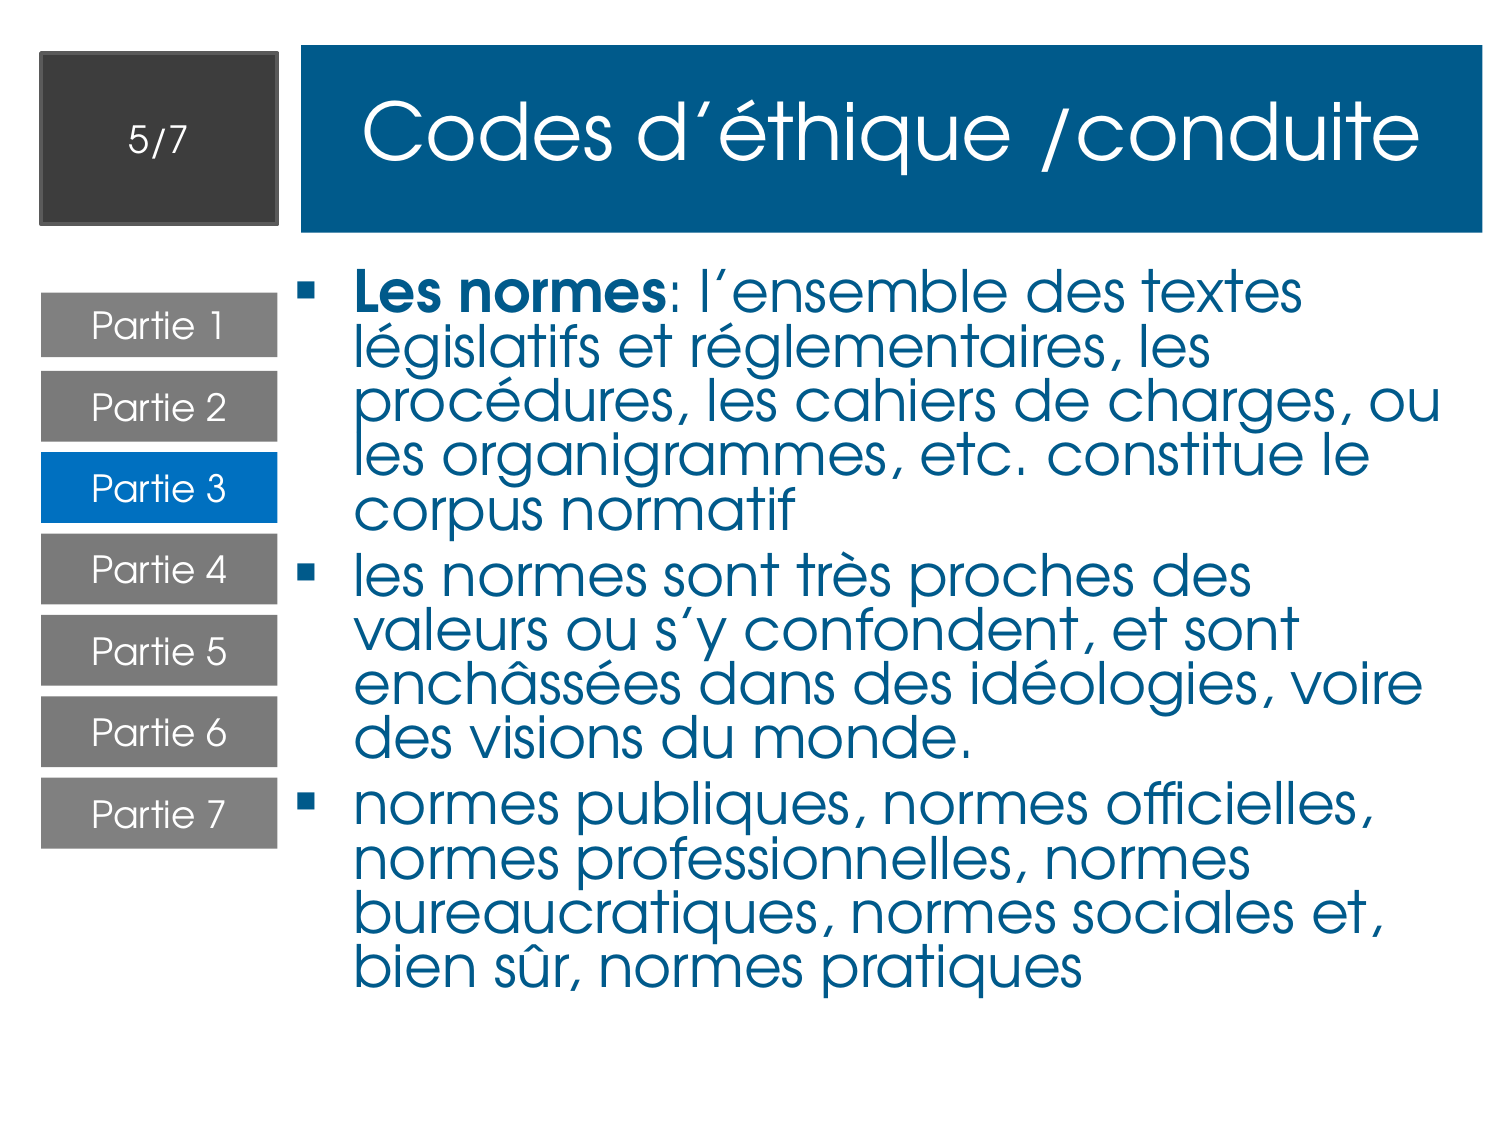

# Codes d’éthique /conduite
5/7
Les normes: l’ensemble des textes législatifs et réglementaires, les procédures, les cahiers de charges, ou les organigrammes, etc. constitue le corpus normatif
les normes sont très proches des valeurs ou s’y confondent, et sont enchâssées dans des idéologies, voire des visions du monde.
normes publiques, normes officielles, normes professionnelles, normes bureaucratiques, normes sociales et, bien sûr, normes pratiques

Partie 1
Partie 2
Partie 3
Partie 4
Partie 5
Partie 6
Partie 7